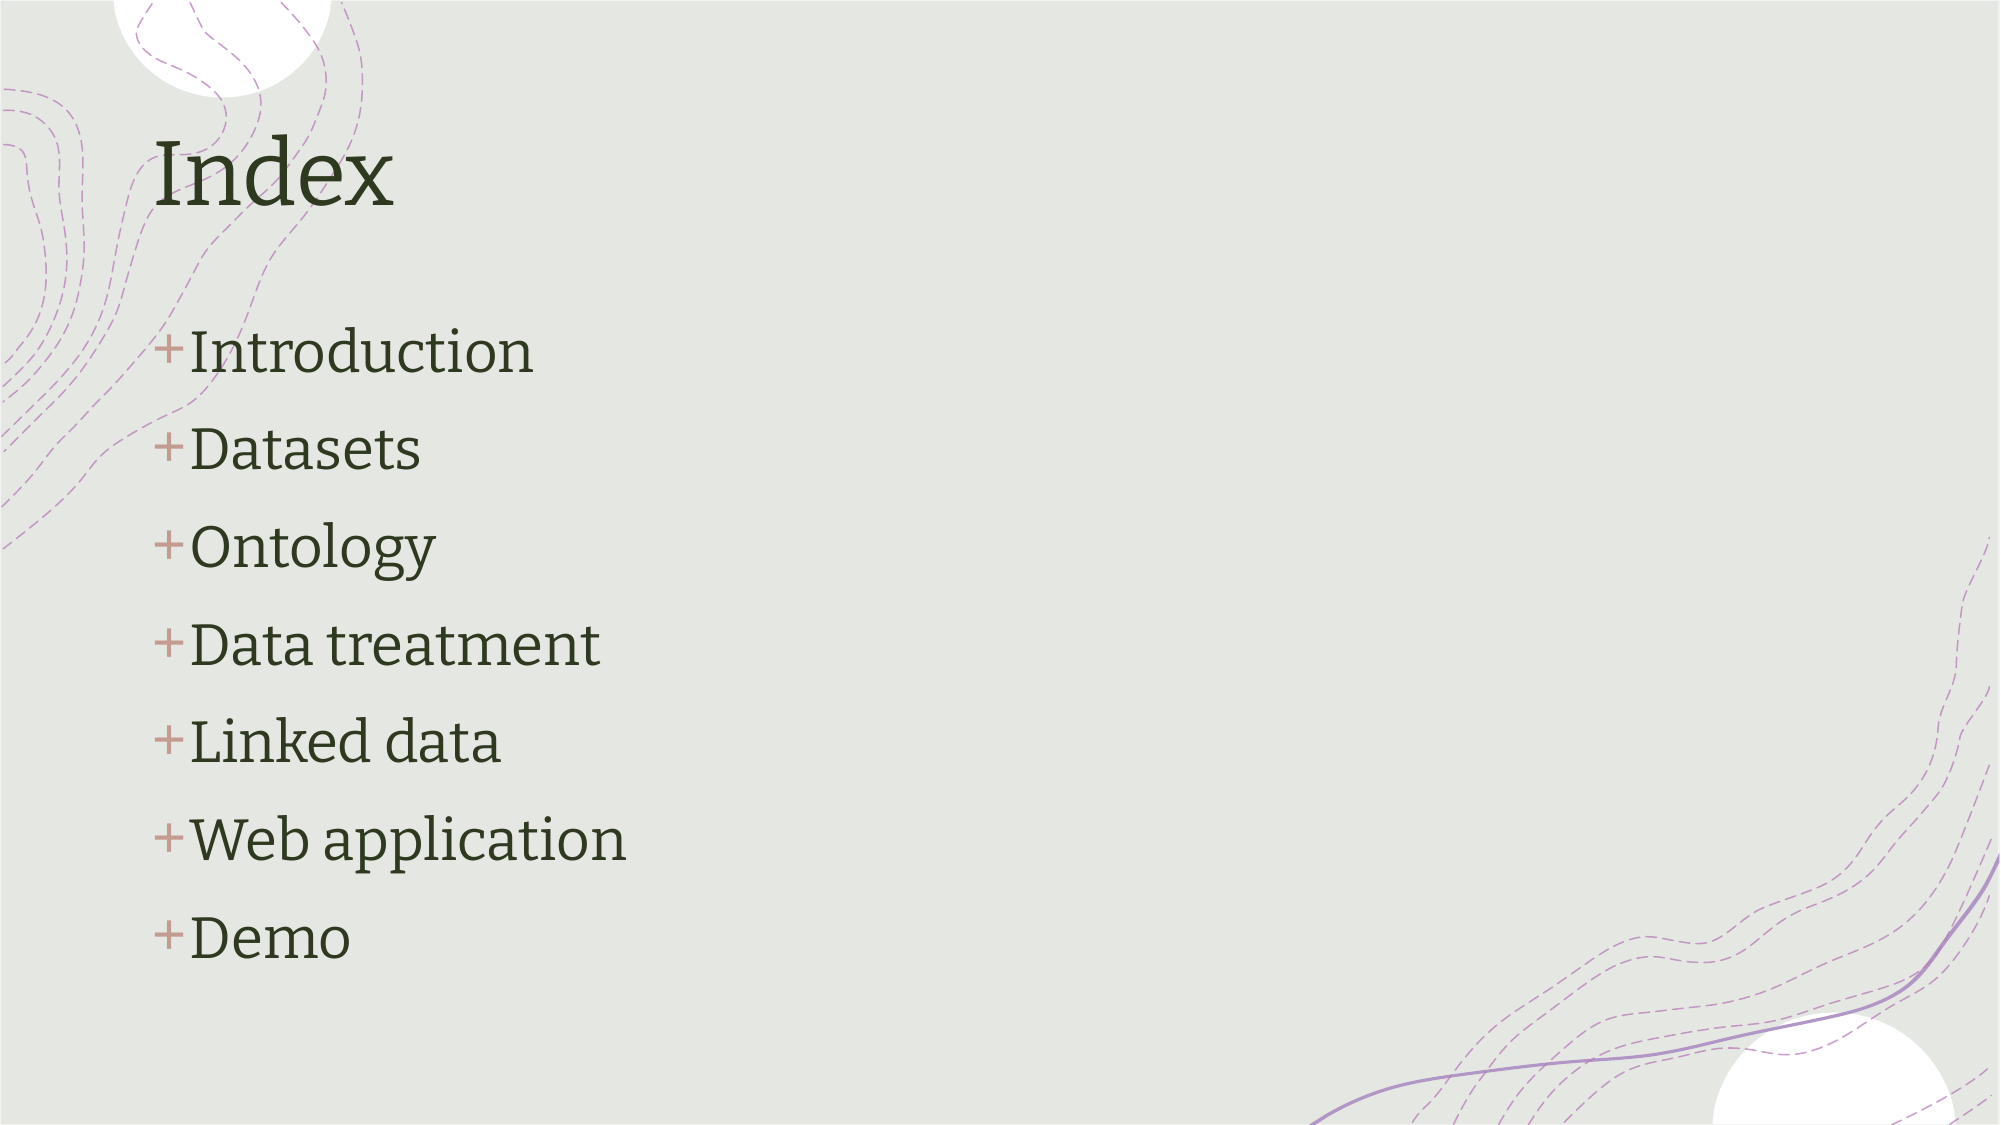

# Index
Introduction
Datasets
Ontology
Data treatment
Linked data
Web application
Demo